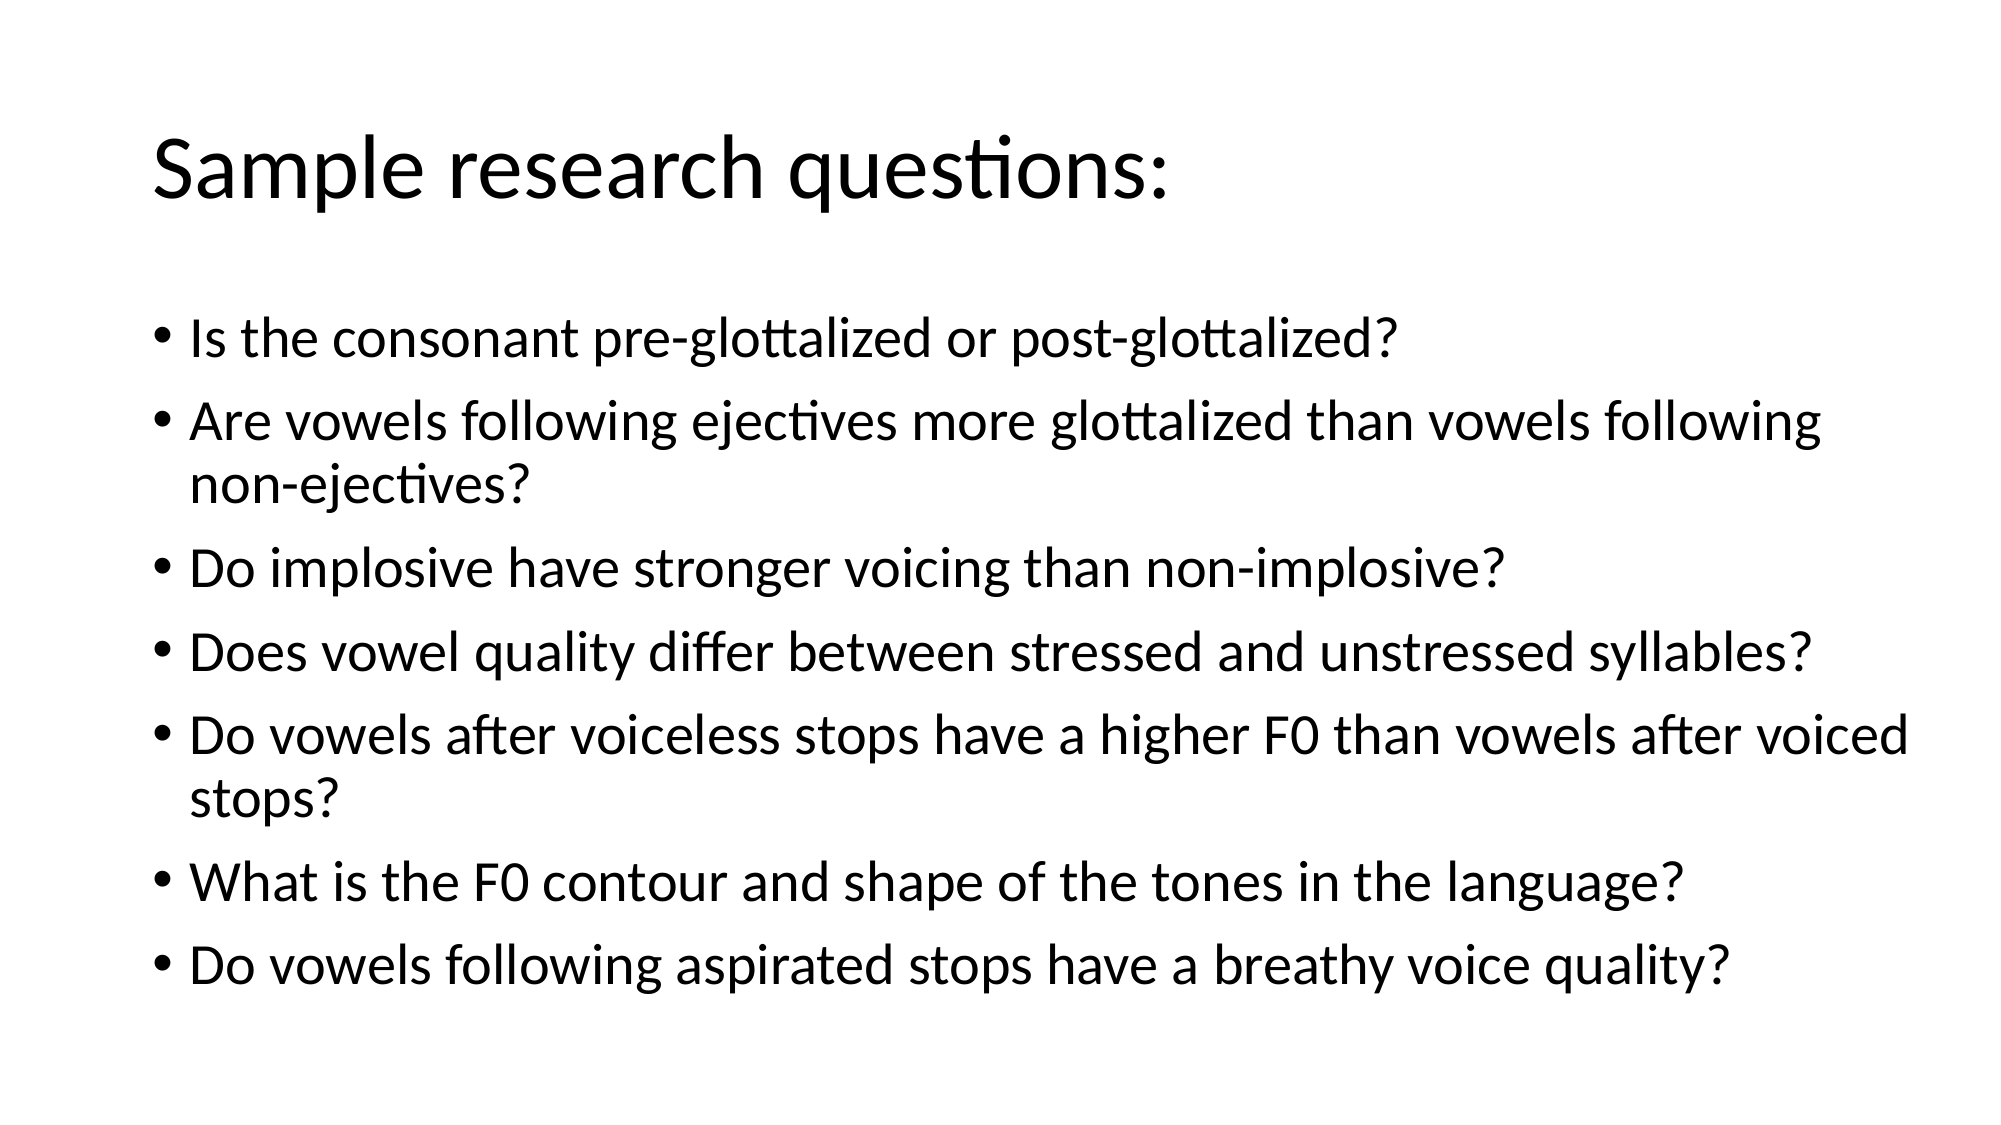

# Sample research questions:
Is the consonant pre-glottalized or post-glottalized?
Are vowels following ejectives more glottalized than vowels following non-ejectives?
Do implosive have stronger voicing than non-implosive?
Does vowel quality differ between stressed and unstressed syllables?
Do vowels after voiceless stops have a higher F0 than vowels after voiced stops?
What is the F0 contour and shape of the tones in the language?
Do vowels following aspirated stops have a breathy voice quality?